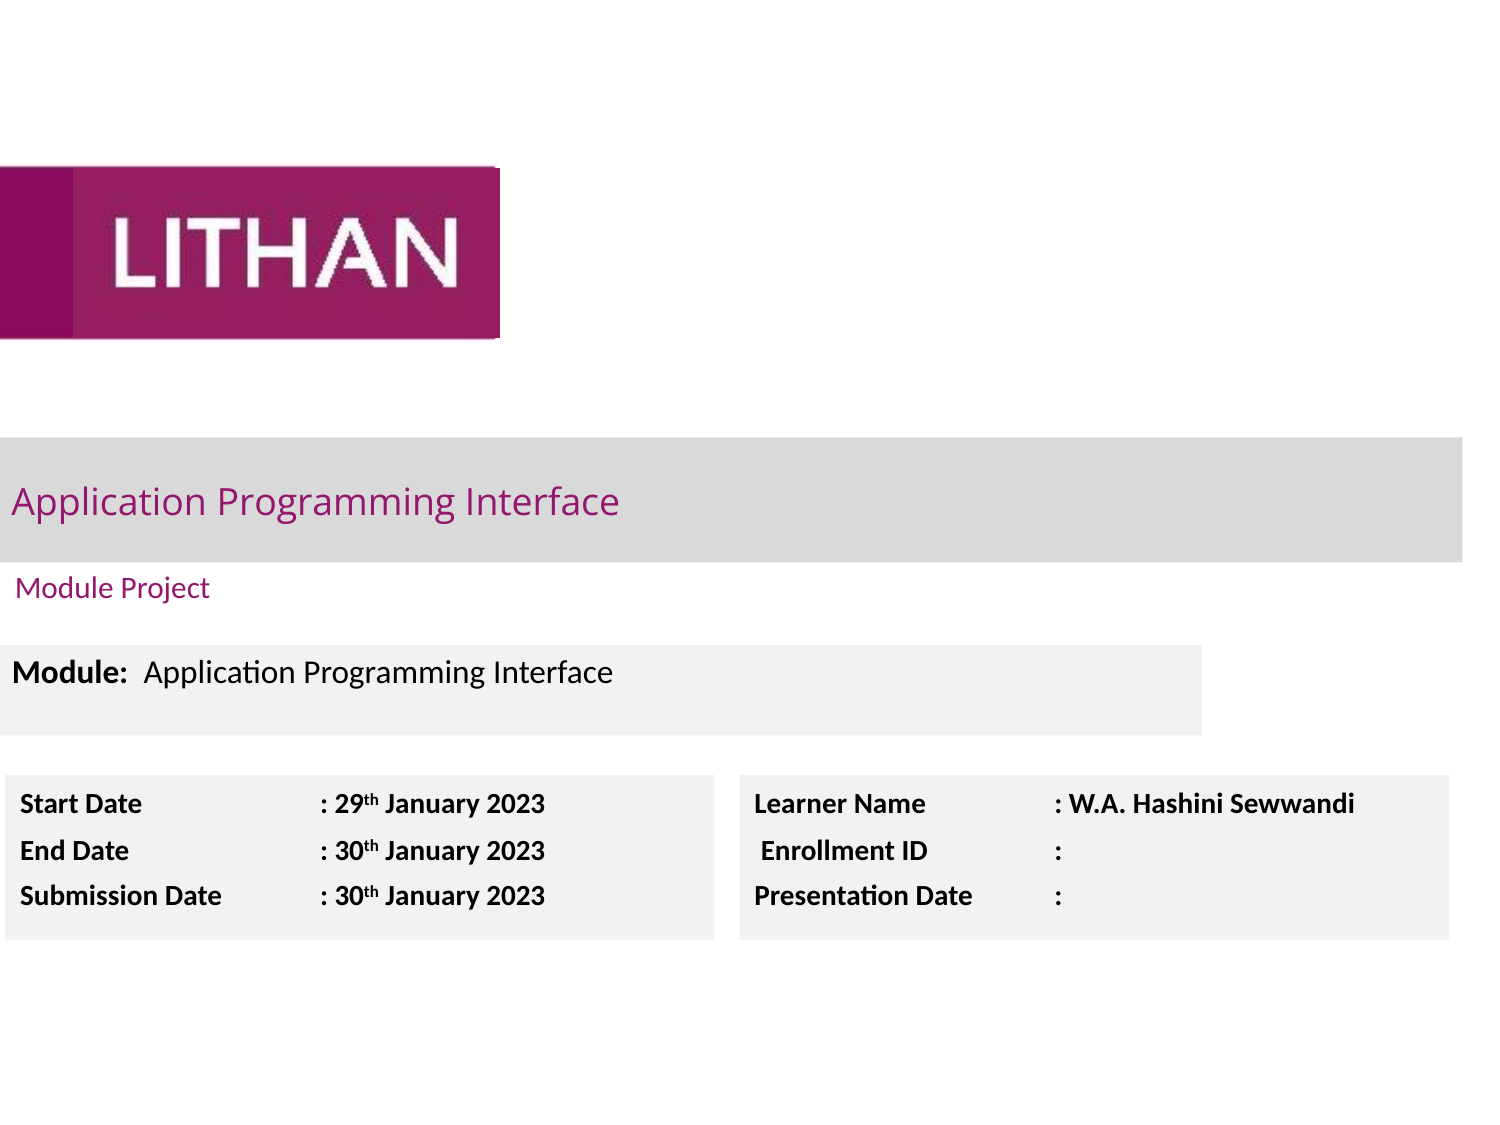

# Application Programming Interface
Module Project
Module:  Application Programming Interface
Start Date		: 29th January 2023
End Date		: 30th January 2023
Submission Date	: 30th January 2023
Learner Name	: W.A. Hashini Sewwandi
 Enrollment ID	:
Presentation Date	: